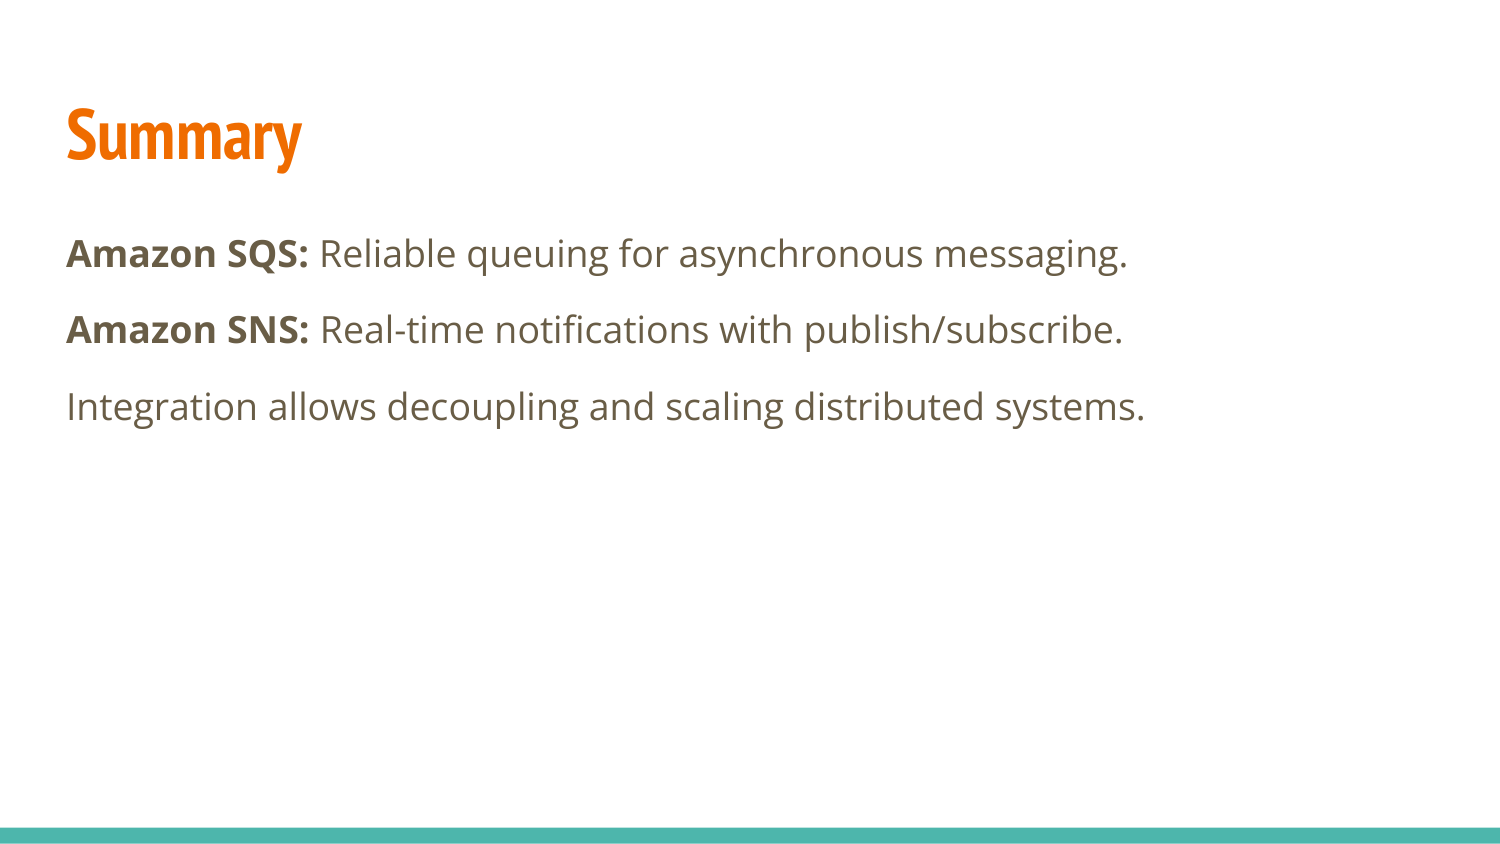

# Summary
Amazon SQS: Reliable queuing for asynchronous messaging.
Amazon SNS: Real-time notifications with publish/subscribe.
Integration allows decoupling and scaling distributed systems.